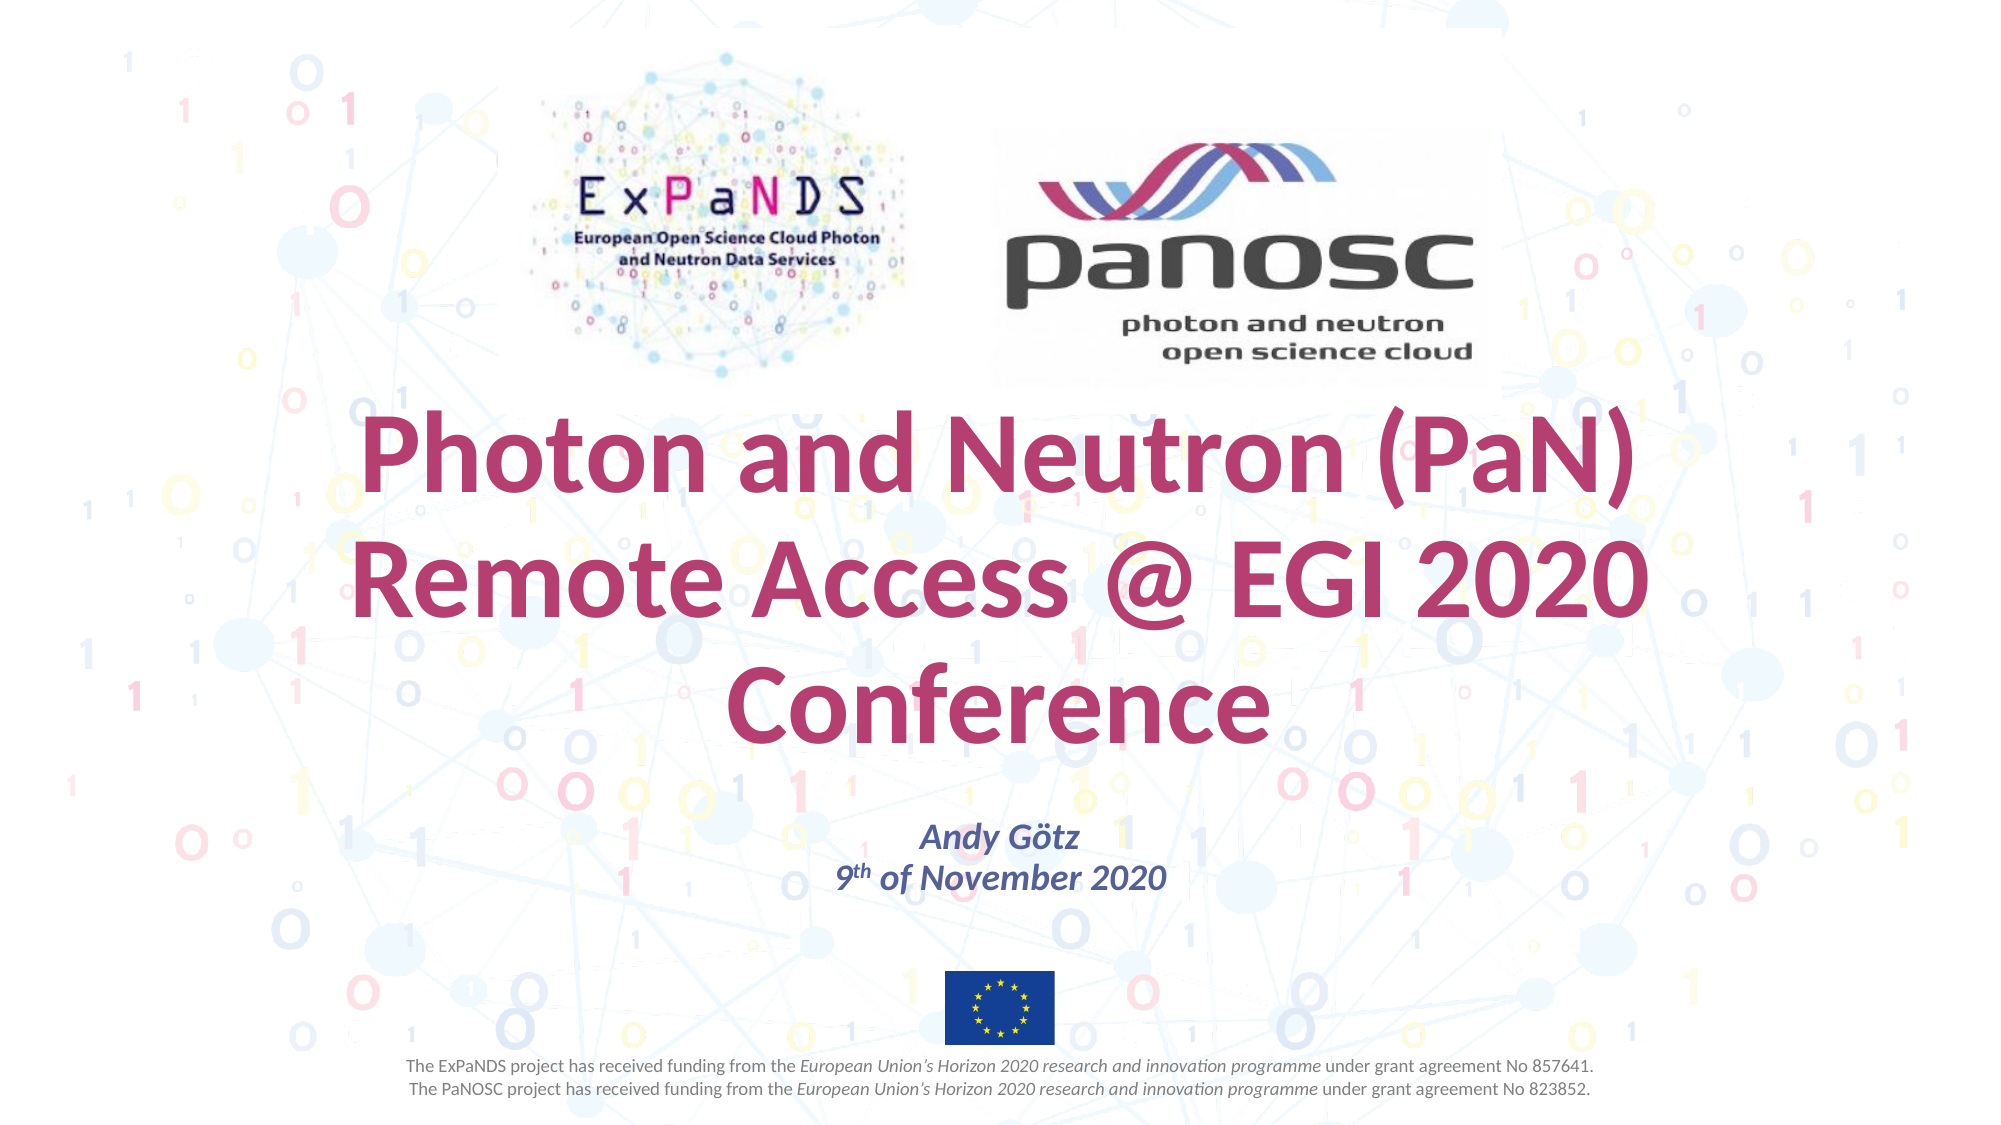

# Photon and Neutron (PaN) Remote Access @ EGI 2020 Conference
Andy Götz
9th of November 2020